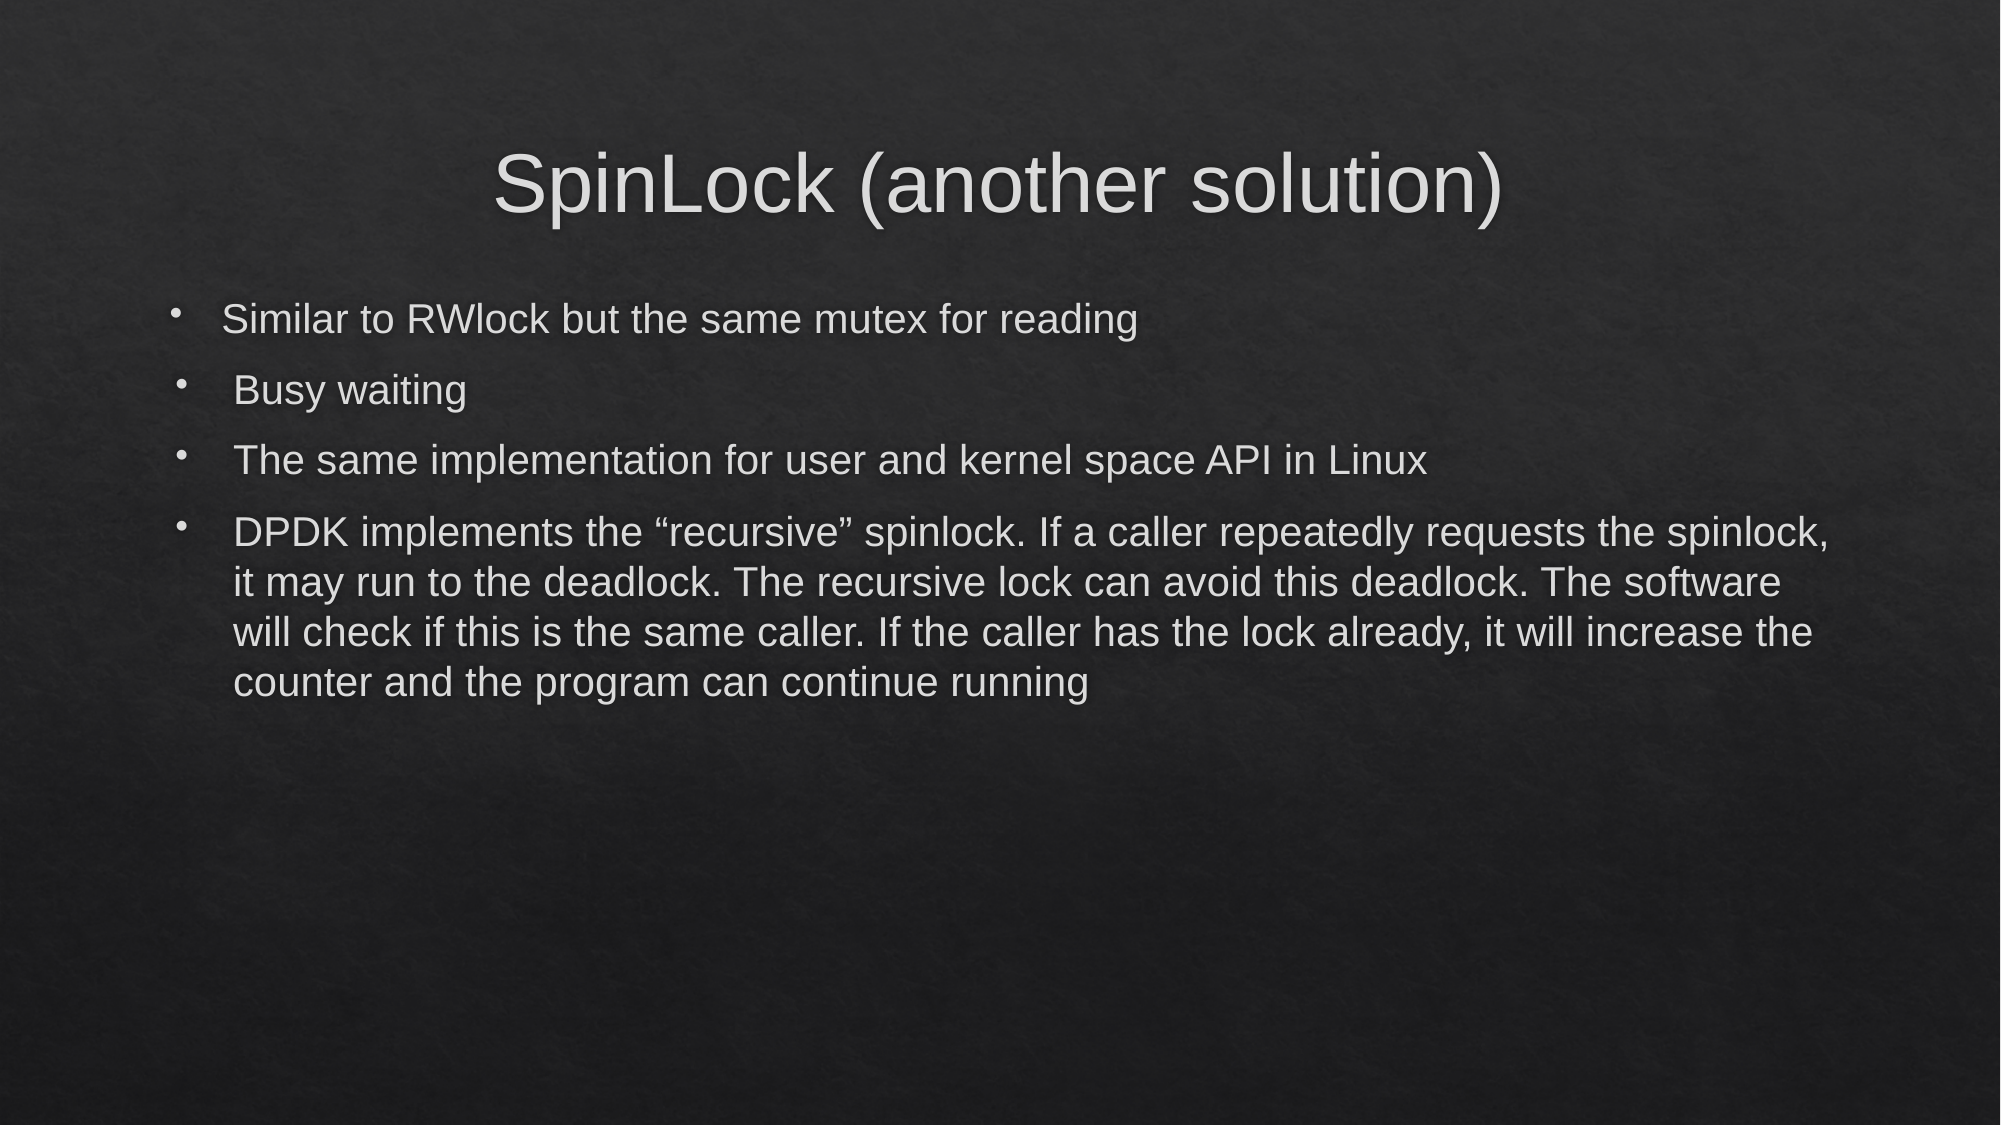

# SpinLock (another solution)
Similar to RWlock but the same mutex for reading
Busy waiting
The same implementation for user and kernel space API in Linux
DPDK implements the “recursive” spinlock. If a caller repeatedly requests the spinlock, it may run to the deadlock. The recursive lock can avoid this deadlock. The software will check if this is the same caller. If the caller has the lock already, it will increase the counter and the program can continue running